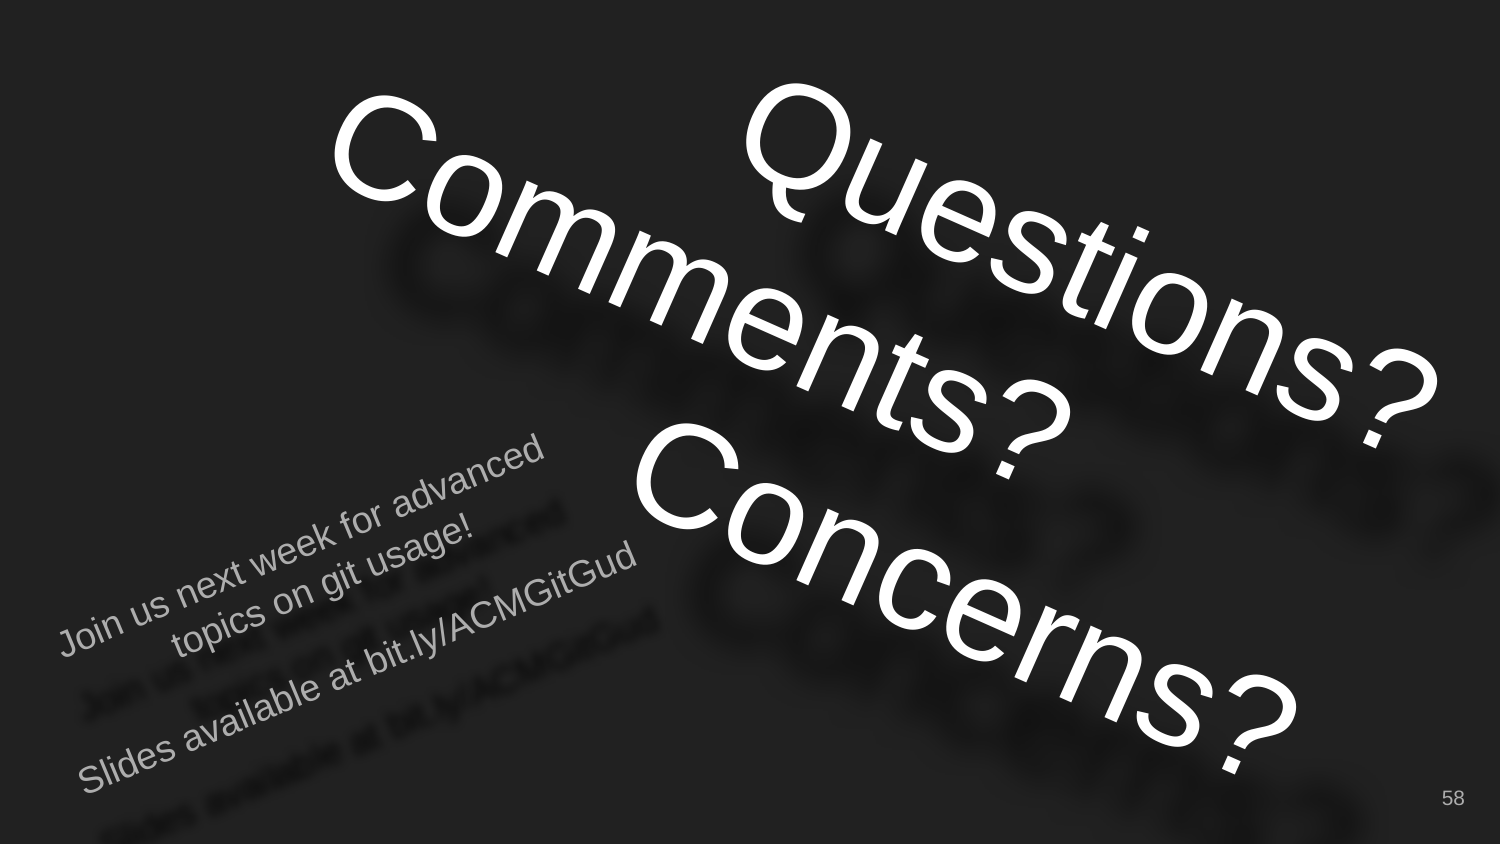

# Questions?
Comments?
    Concerns?
Join us next week for advanced
topics on git usage!

Slides available at bit.ly/ACMGitGud
58